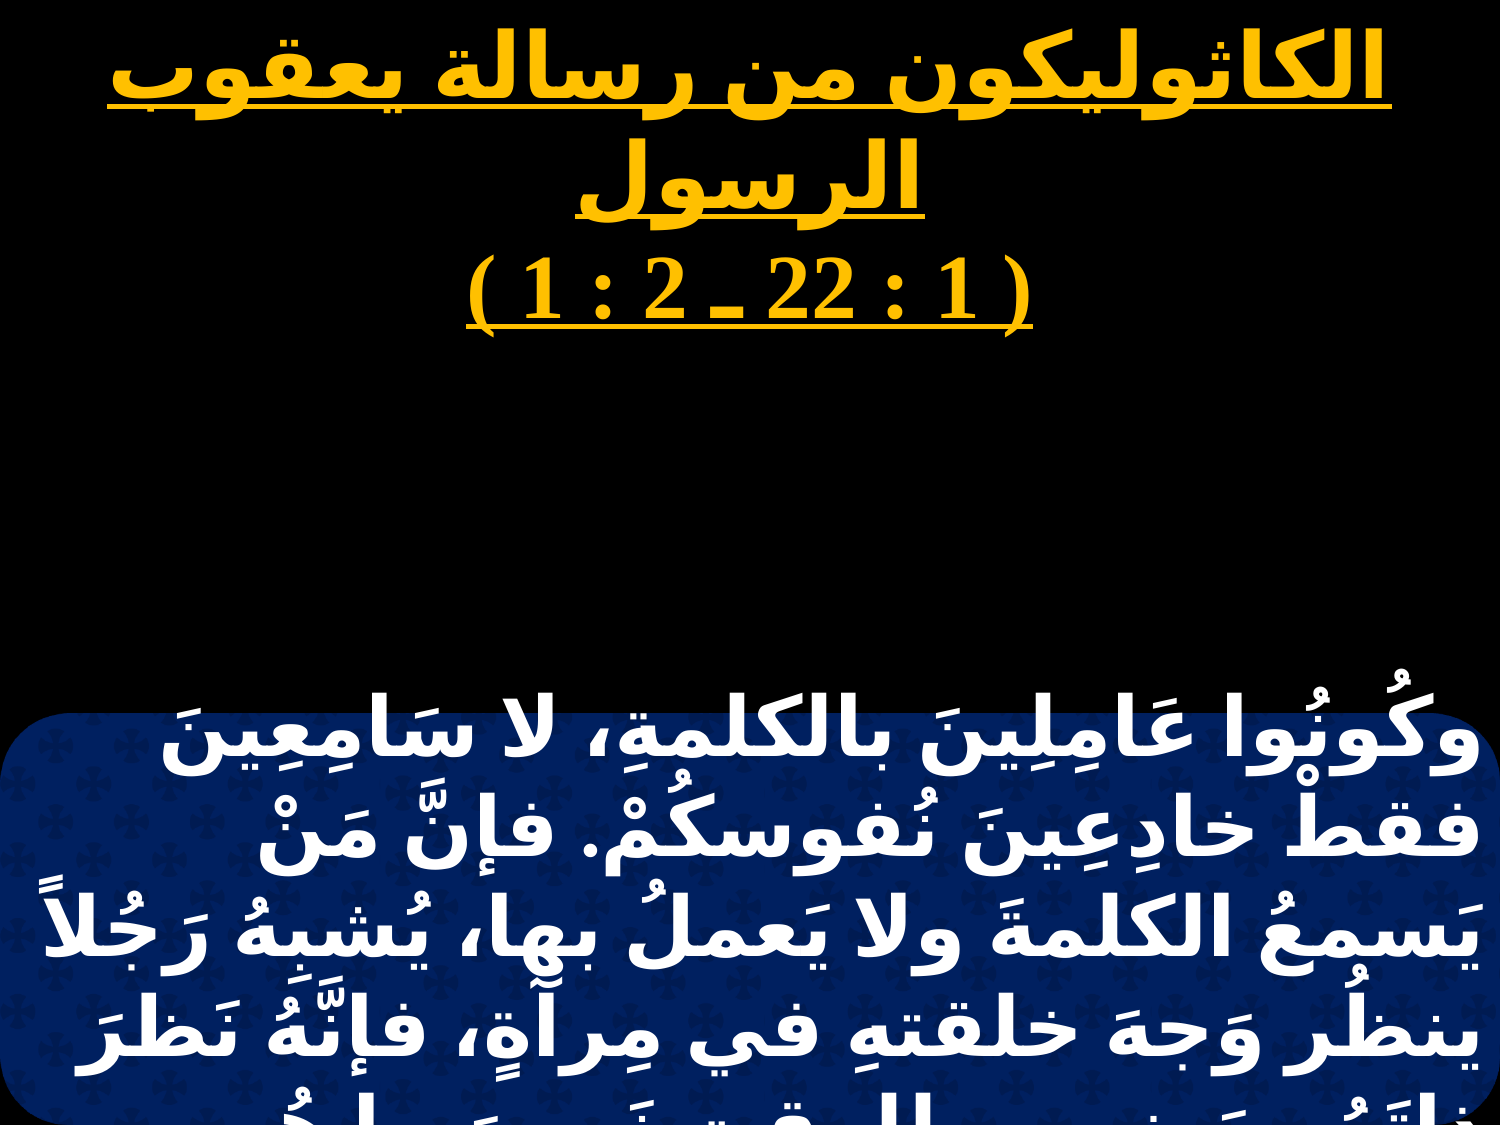

الكاثوليكون من رسالة يعقوب الرسول
( 1 : 22 ـ 2 : 1 )
وكُونُوا عَامِلِينَ بالكلمةِ، لا سَامِعِينَ فقطْ خادِعِينَ نُفوسكُمْ. فإنَّ مَنْ يَسمعُ الكلمةَ ولا يَعملُ بها، يُشبِهُ رَجُلاً ينظُر وَجهَ خلقتهِ في مِرآةٍ، فإنَّهُ نَظرَ ذاتَهُ ومَضى، وللوقتِ نَسِيَ ما هُو.